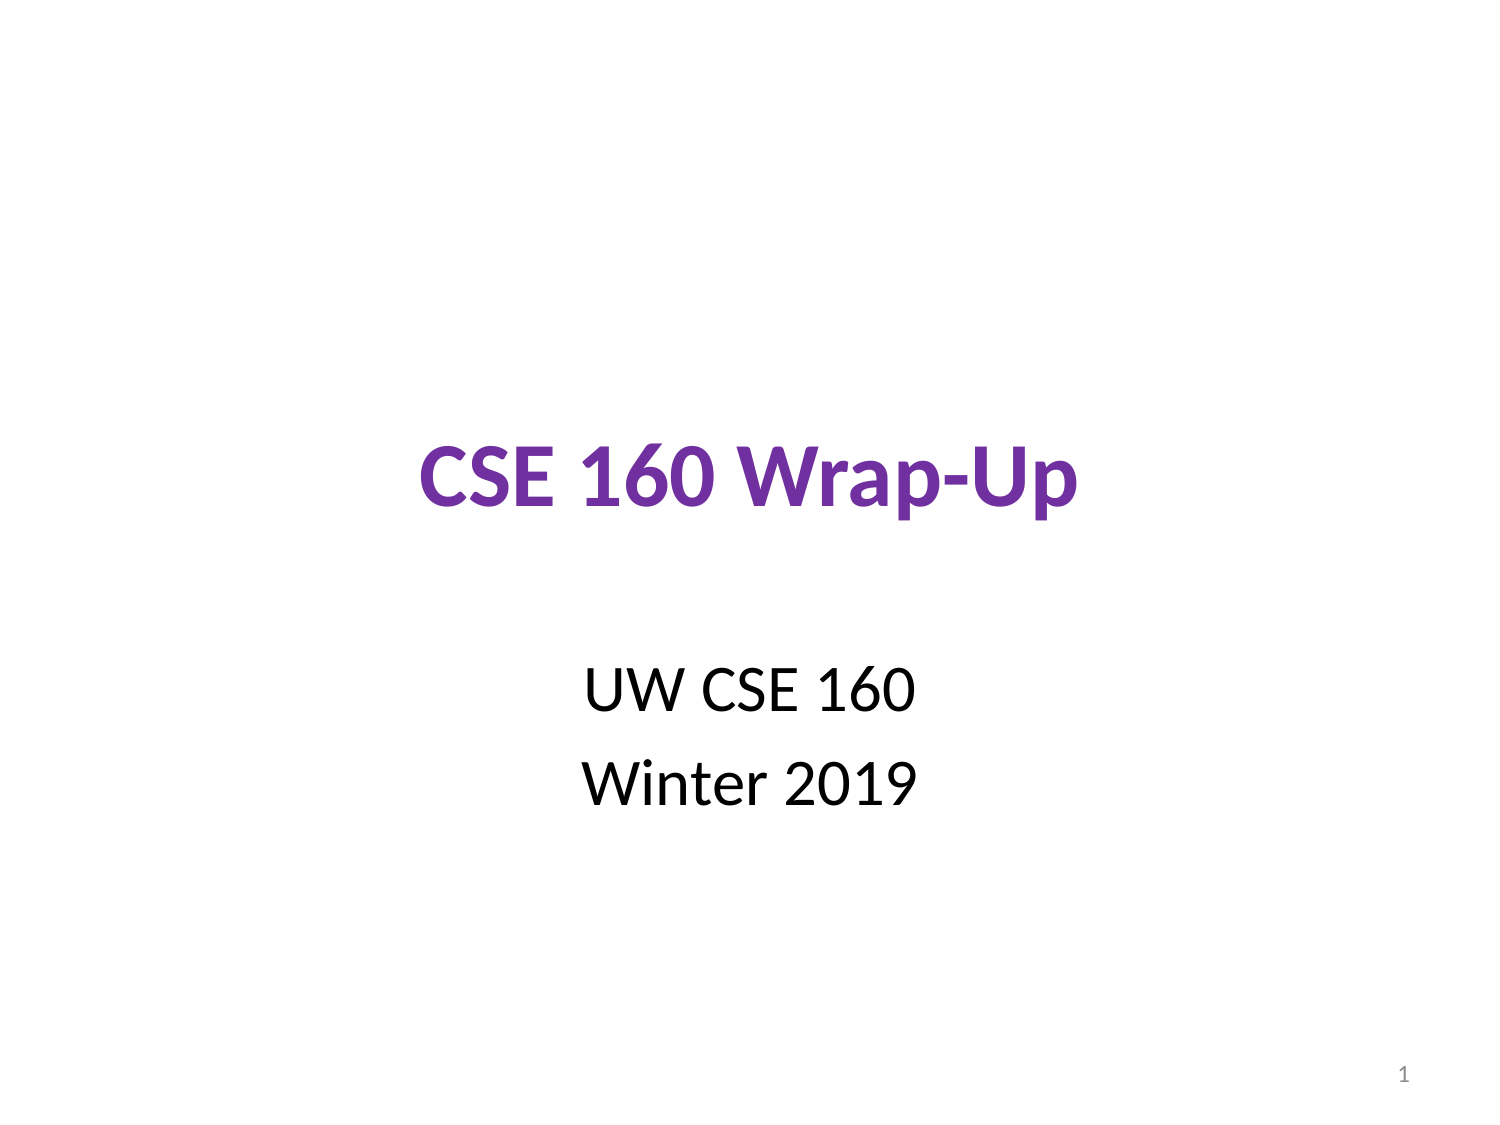

# CSE 160 Wrap-Up
UW CSE 160
Winter 2019
1